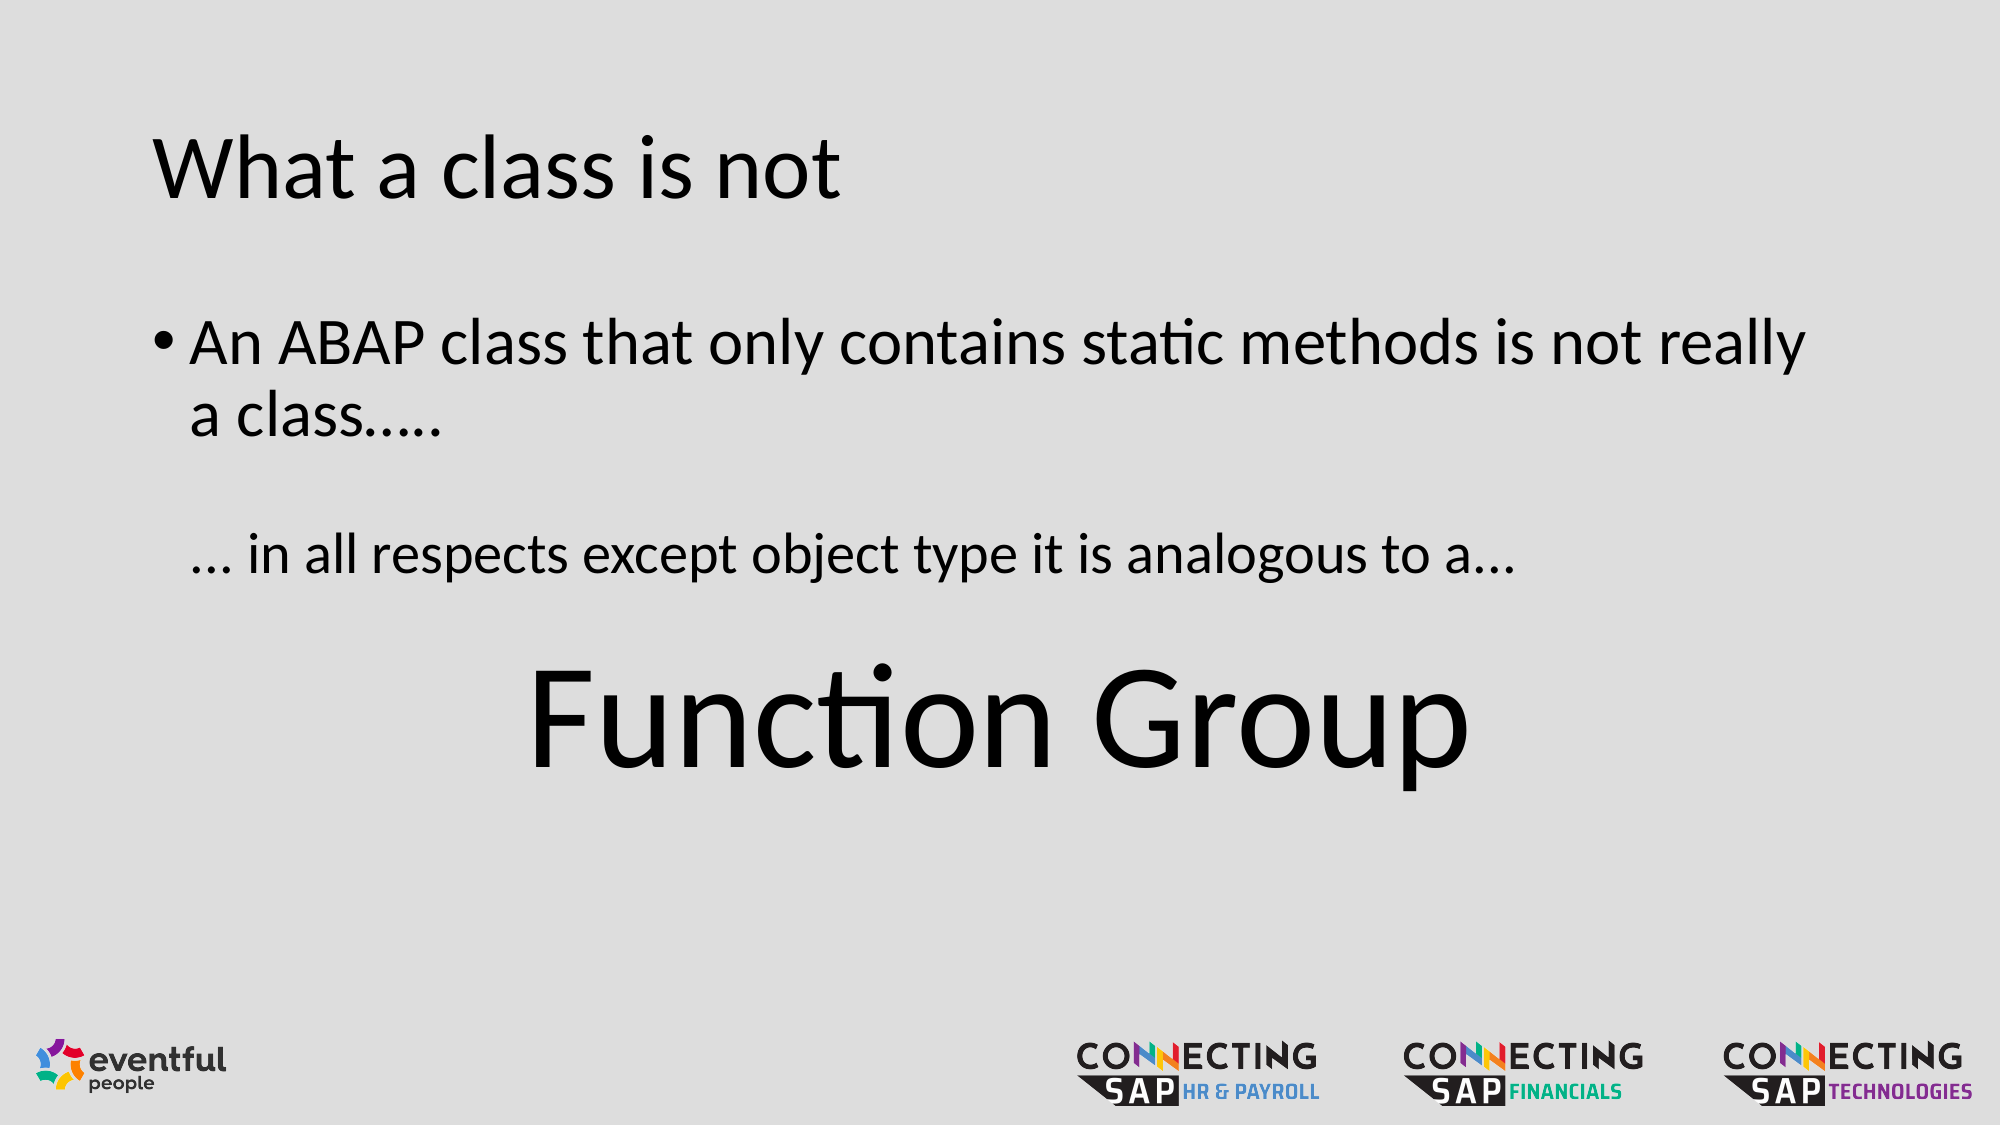

# What a class is not
An ABAP class that only contains static methods is not really a class…..
... in all respects except object type it is analogous to a...
Function Group